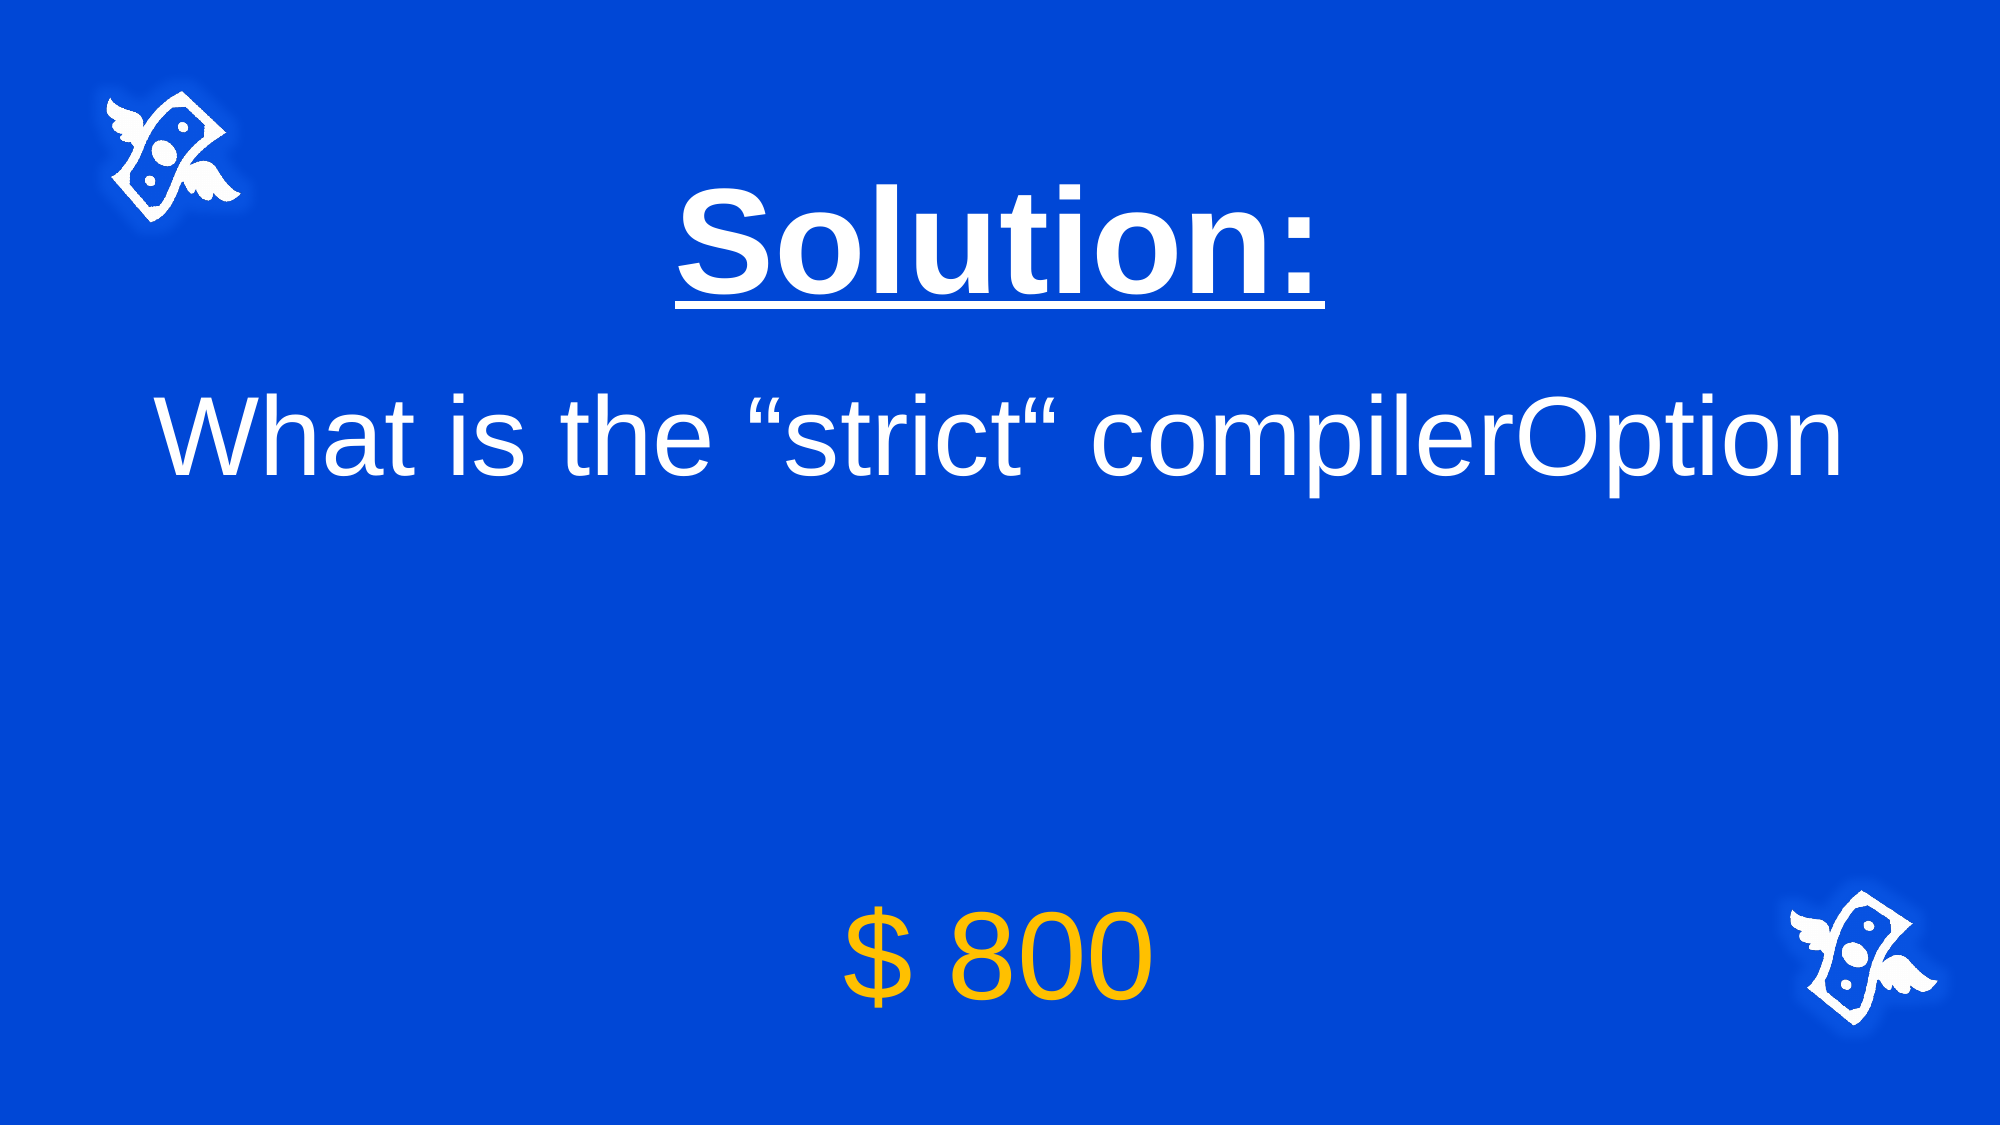

Solution:

What is the “strict“ compilerOption
$ 800